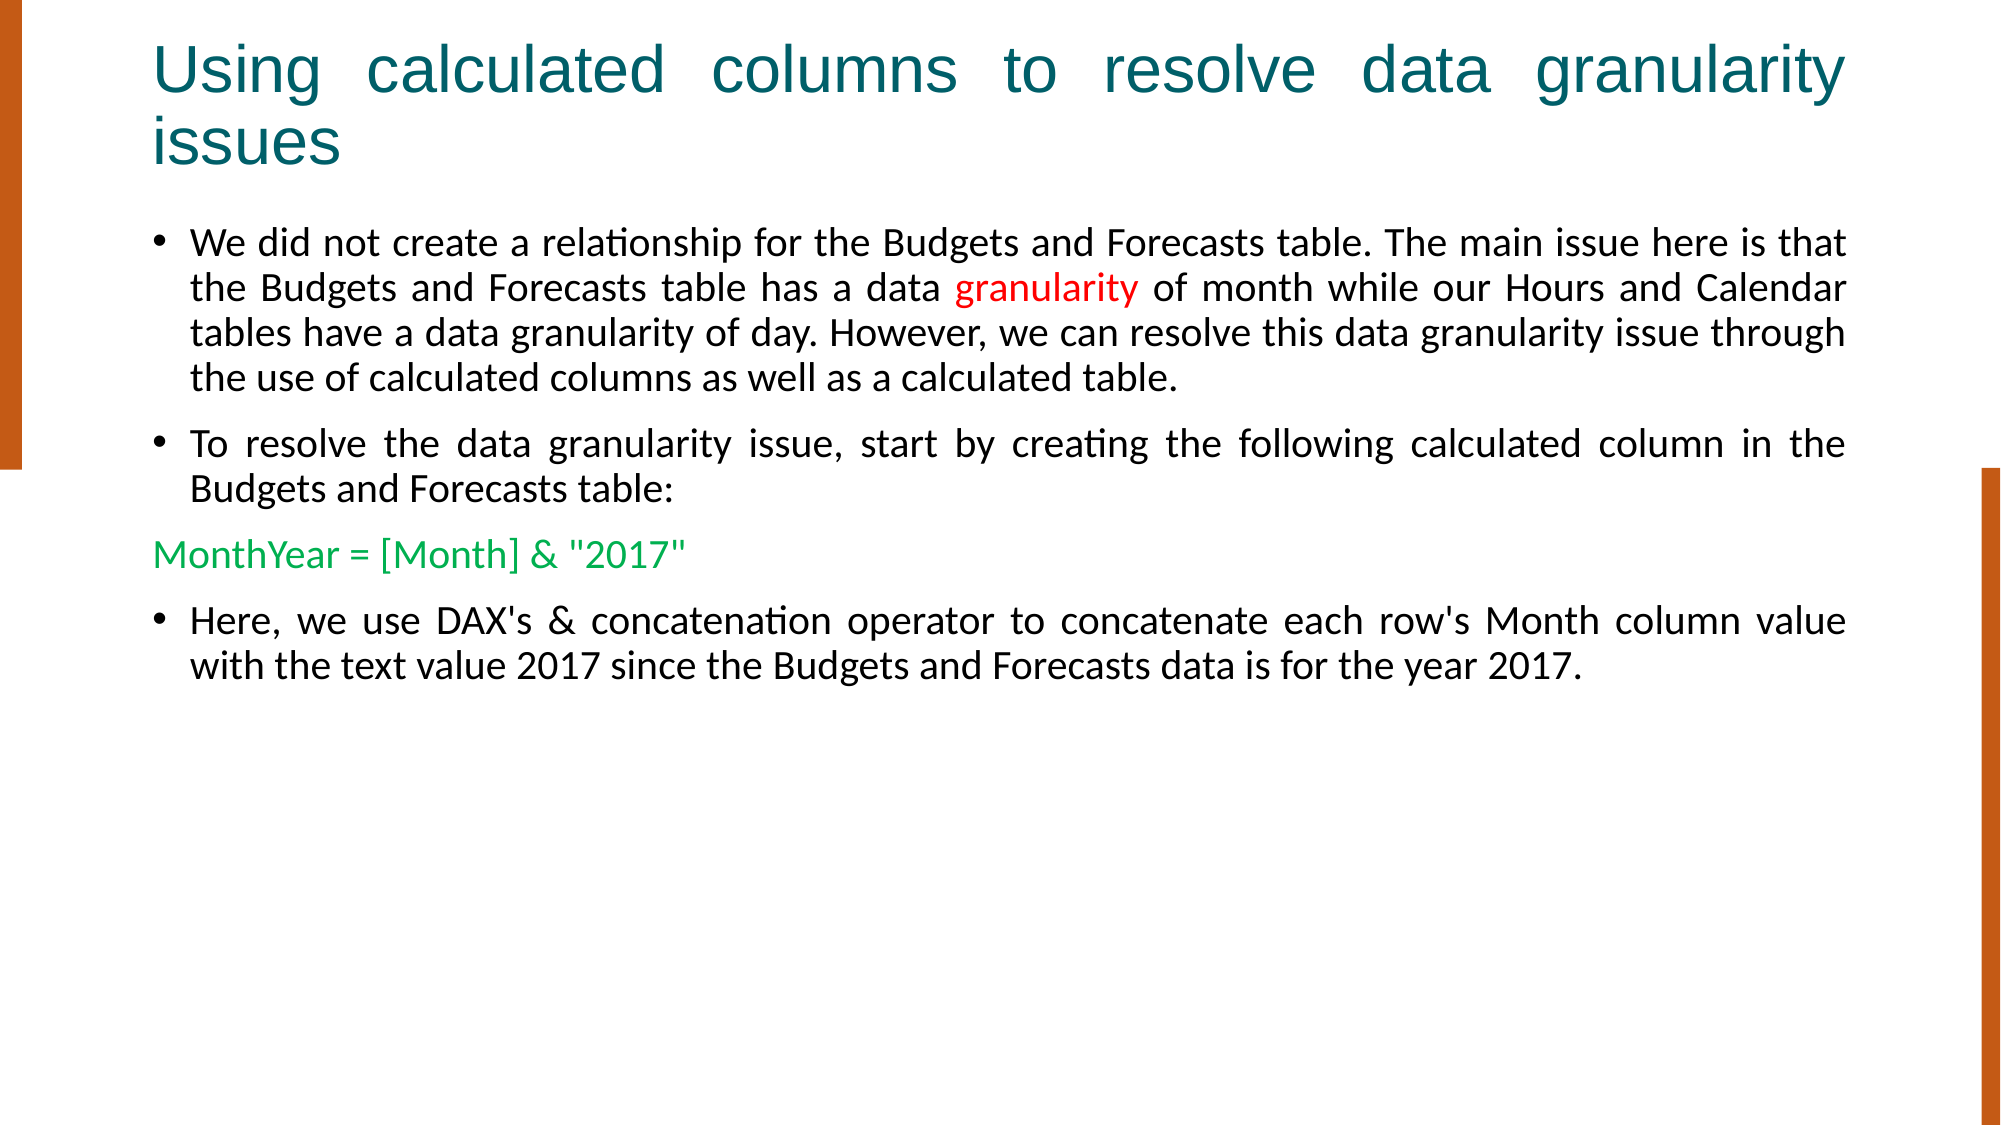

# Using calculated columns to resolve data granularity issues
We did not create a relationship for the Budgets and Forecasts table. The main issue here is that the Budgets and Forecasts table has a data granularity of month while our Hours and Calendar tables have a data granularity of day. However, we can resolve this data granularity issue through the use of calculated columns as well as a calculated table.
To resolve the data granularity issue, start by creating the following calculated column in the Budgets and Forecasts table:
MonthYear = [Month] & "2017"
Here, we use DAX's & concatenation operator to concatenate each row's Month column value with the text value 2017 since the Budgets and Forecasts data is for the year 2017.